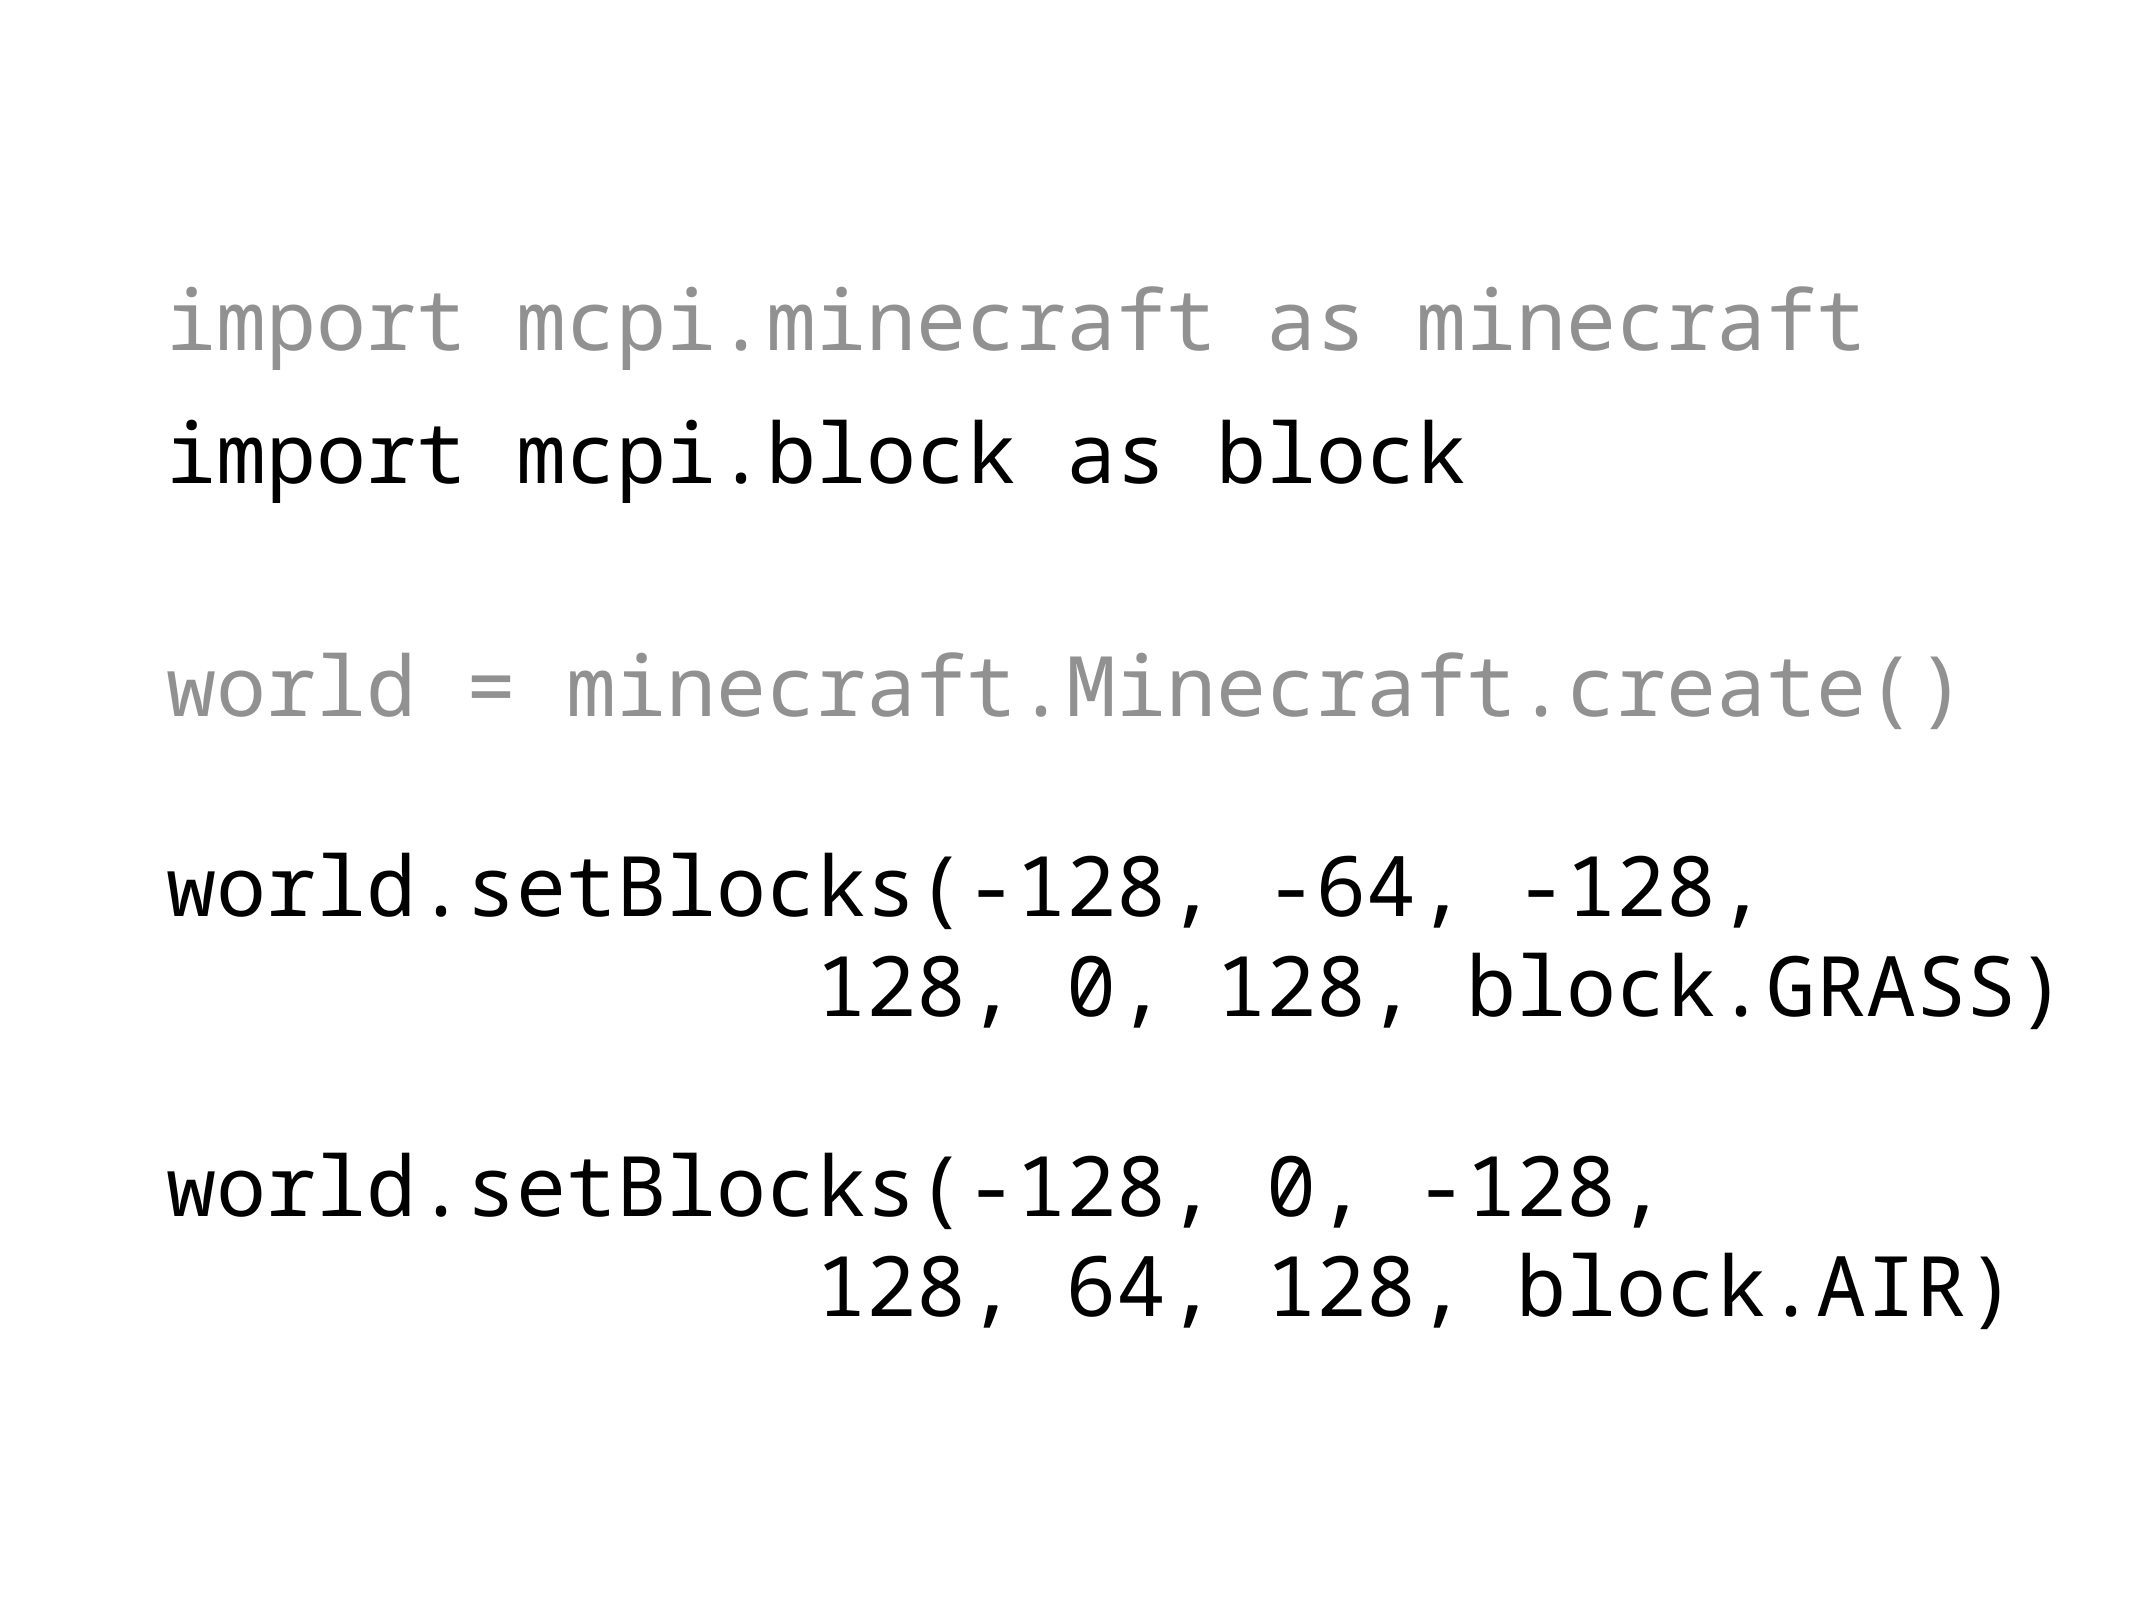

import mcpi.minecraft as minecraft
import mcpi.block as block

world = minecraft.Minecraft.create()

world.setBlocks(-128, -64, -128,
             128, 0, 128, block.GRASS)

world.setBlocks(-128, 0, -128,
             128, 64, 128, block.AIR)